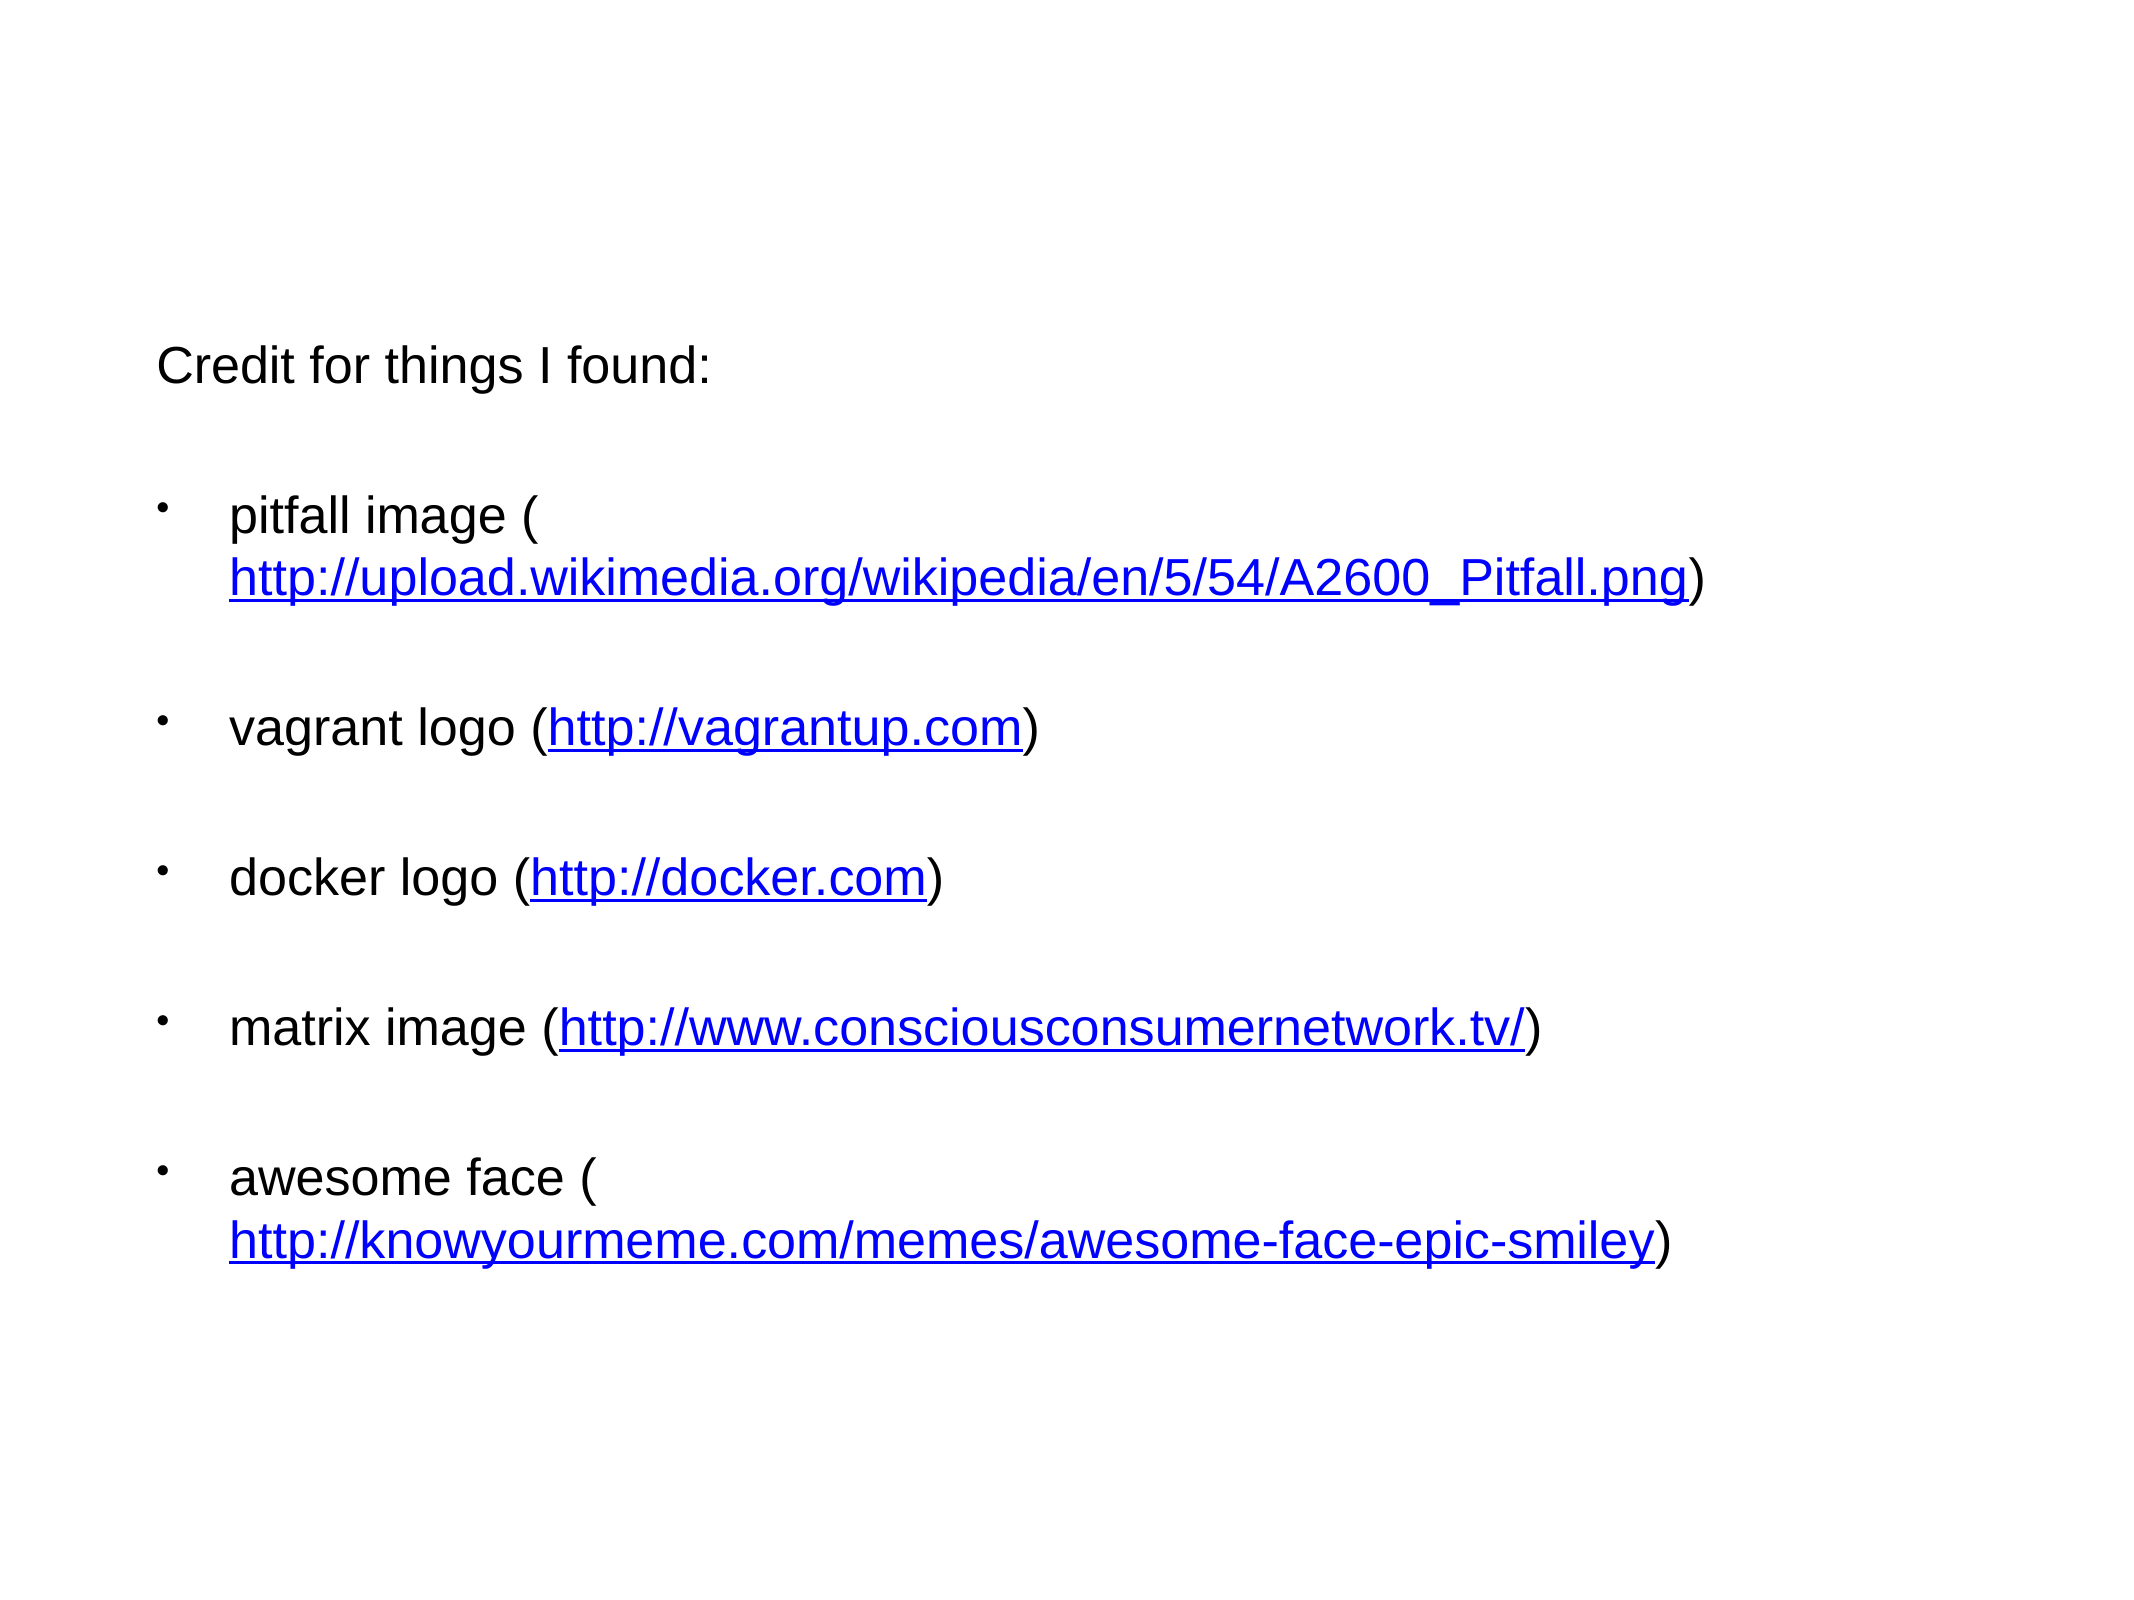

Credit for things I found:
pitfall image (http://upload.wikimedia.org/wikipedia/en/5/54/A2600_Pitfall.png)
vagrant logo (http://vagrantup.com)
docker logo (http://docker.com)
matrix image (http://www.consciousconsumernetwork.tv/)
awesome face (http://knowyourmeme.com/memes/awesome-face-epic-smiley)